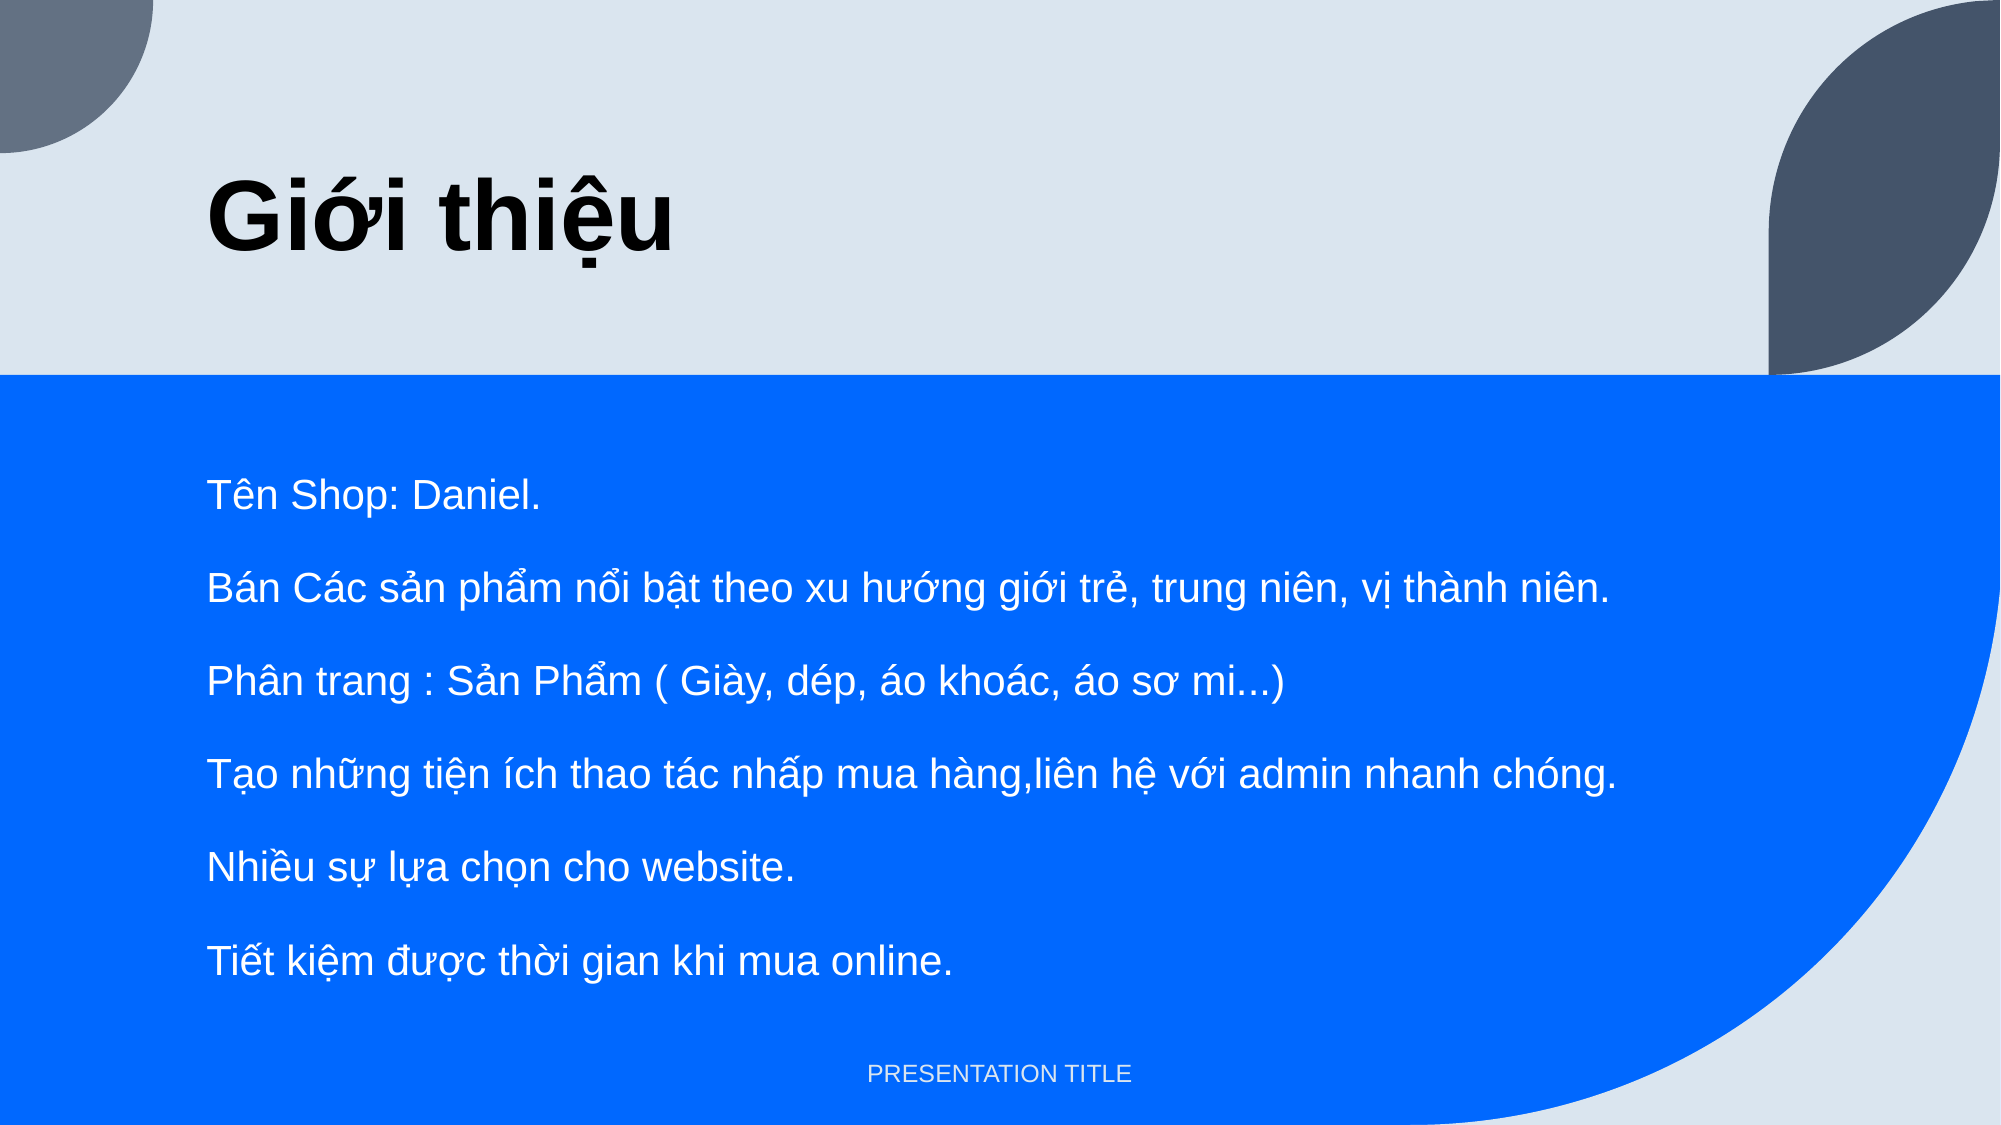

# Giới thiệu
Tên Shop: Daniel.
Bán Các sản phẩm nổi bật theo xu hướng giới trẻ, trung niên, vị thành niên.
Phân trang : Sản Phẩm ( Giày, dép, áo khoác, áo sơ mi...)
Tạo những tiện ích thao tác nhấp mua hàng,liên hệ với admin nhanh chóng.
Nhiều sự lựa chọn cho website.
Tiết kiệm được thời gian khi mua online.

PRESENTATION TITLE
2